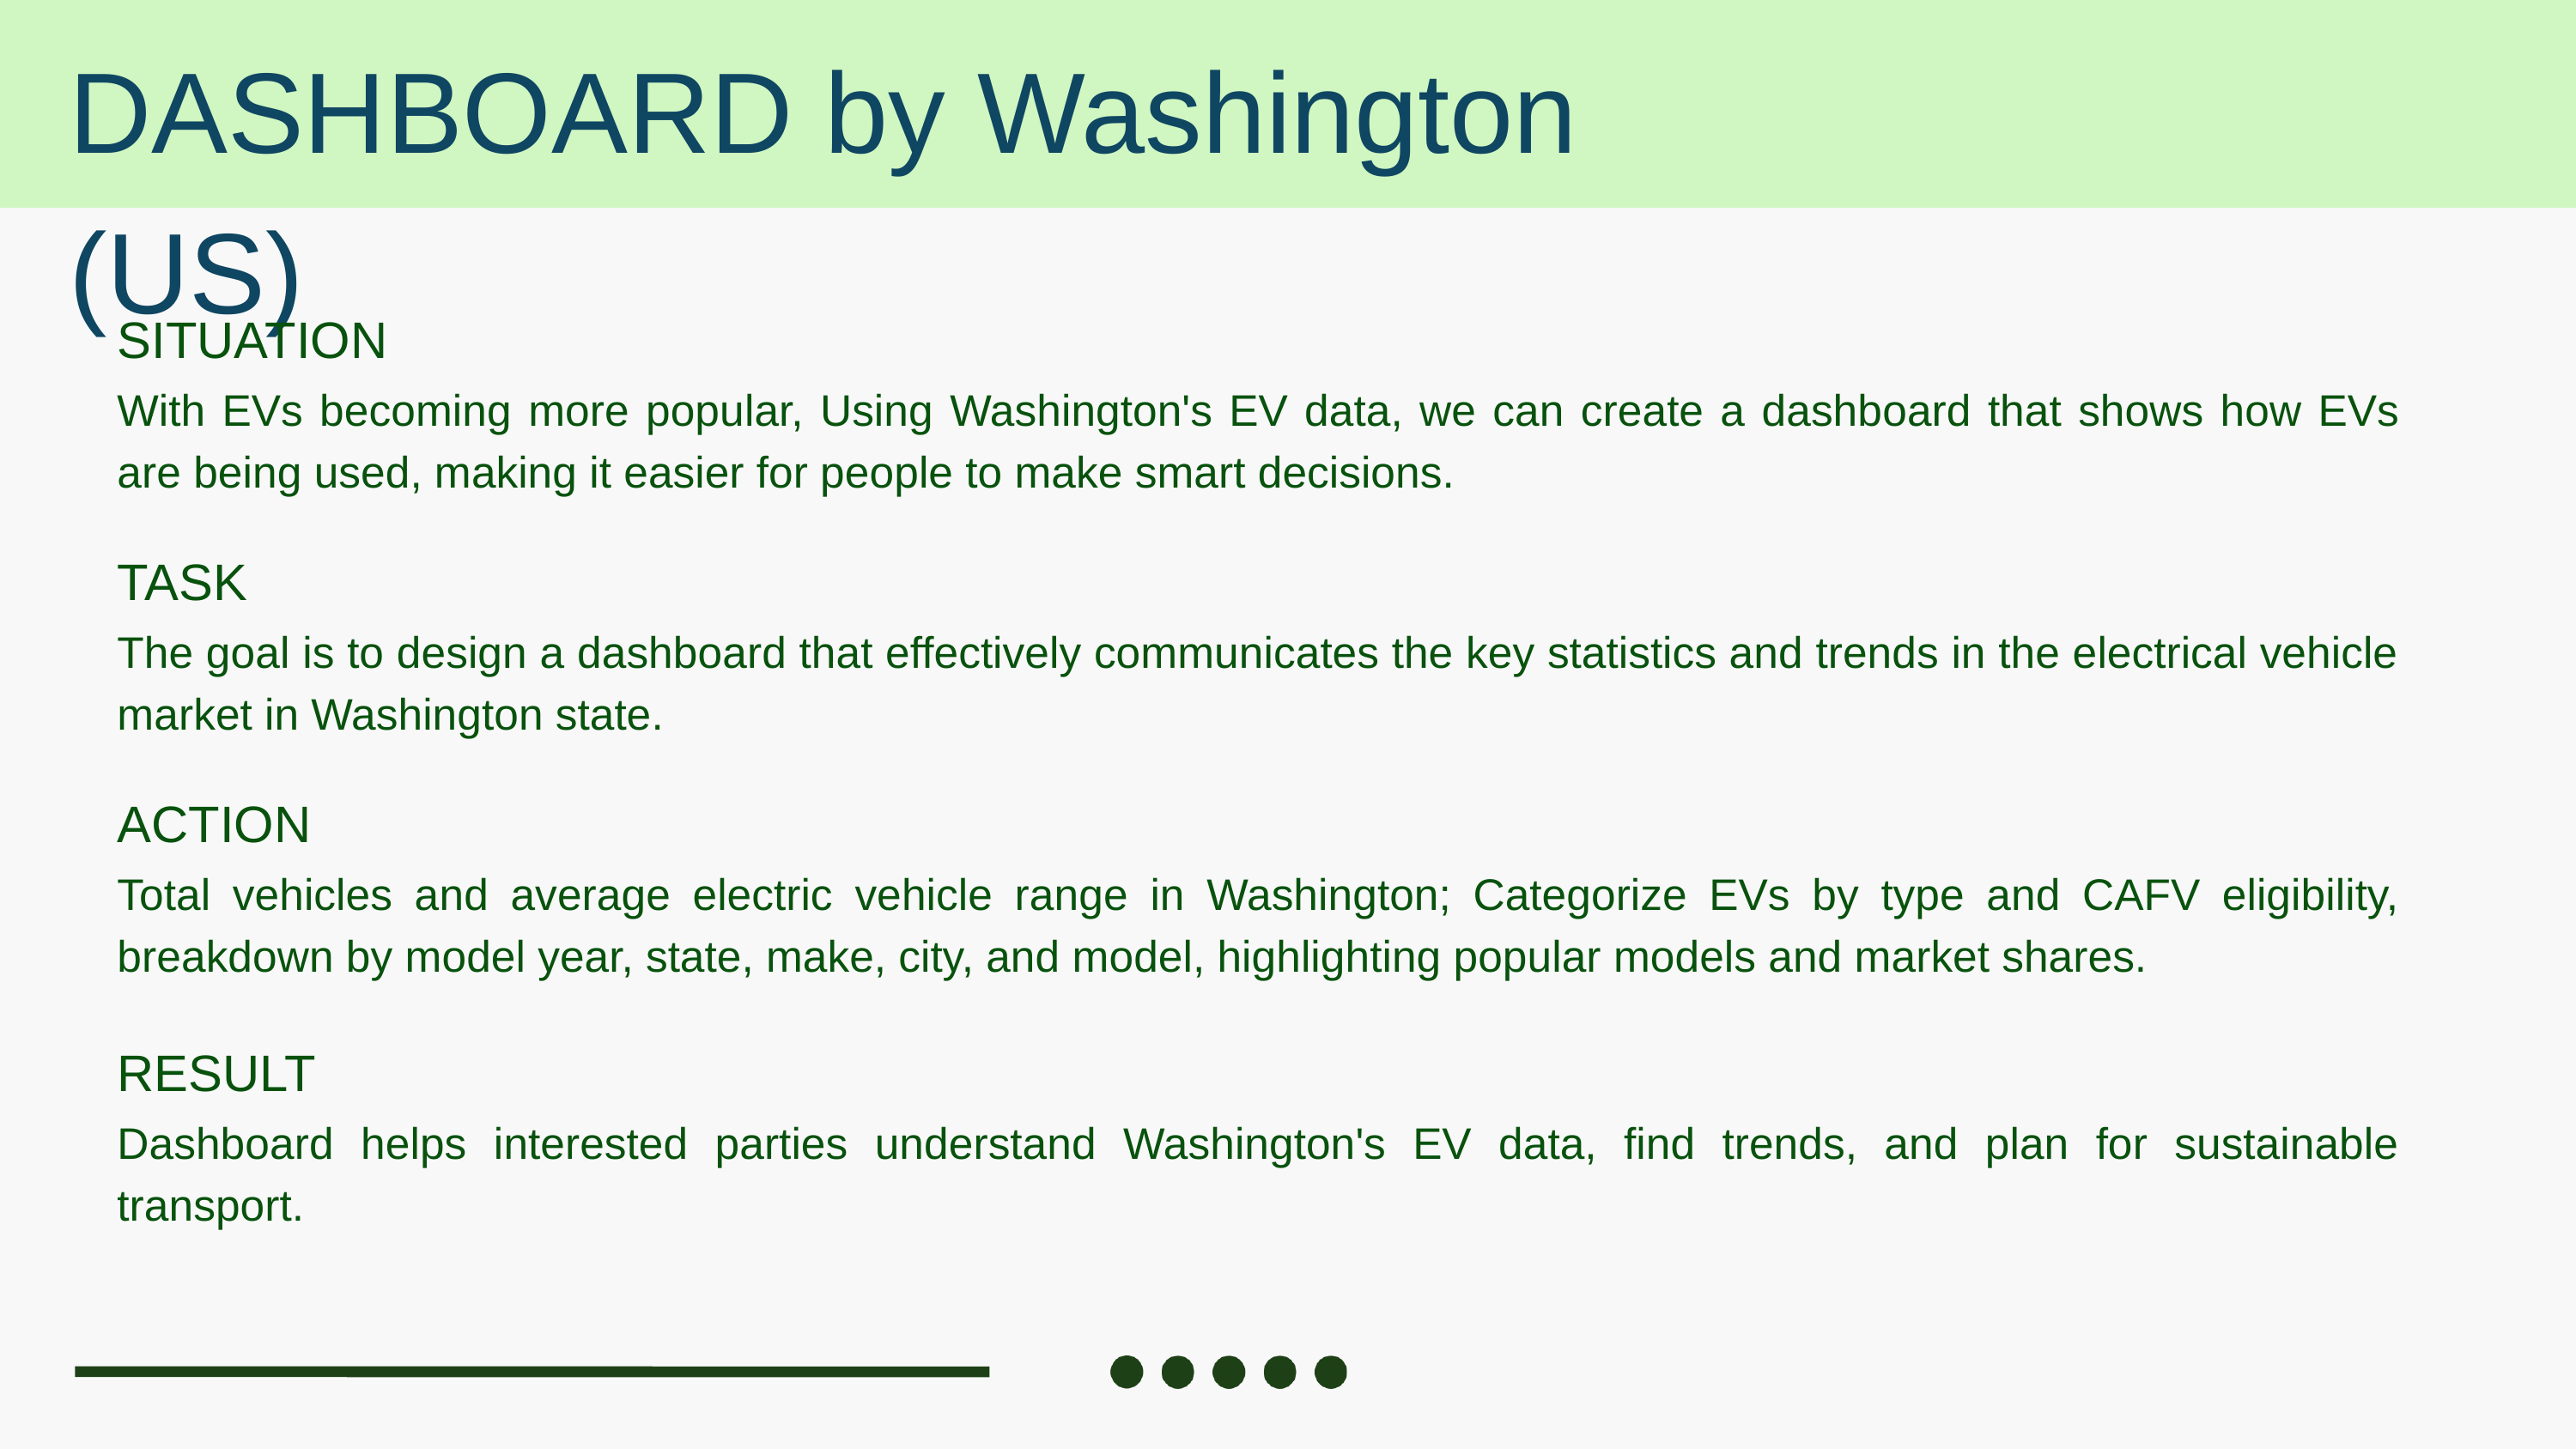

DASHBOARD by Washington (US)
SITUATION
With EVs becoming more popular, Using Washington's EV data, we can create a dashboard that shows how EVs are being used, making it easier for people to make smart decisions.
TASK
The goal is to design a dashboard that effectively communicates the key statistics and trends in the electrical vehicle market in Washington state.
ACTION
Total vehicles and average electric vehicle range in Washington; Categorize EVs by type and CAFV eligibility, breakdown by model year, state, make, city, and model, highlighting popular models and market shares.
RESULT
Dashboard helps interested parties understand Washington's EV data, find trends, and plan for sustainable transport.